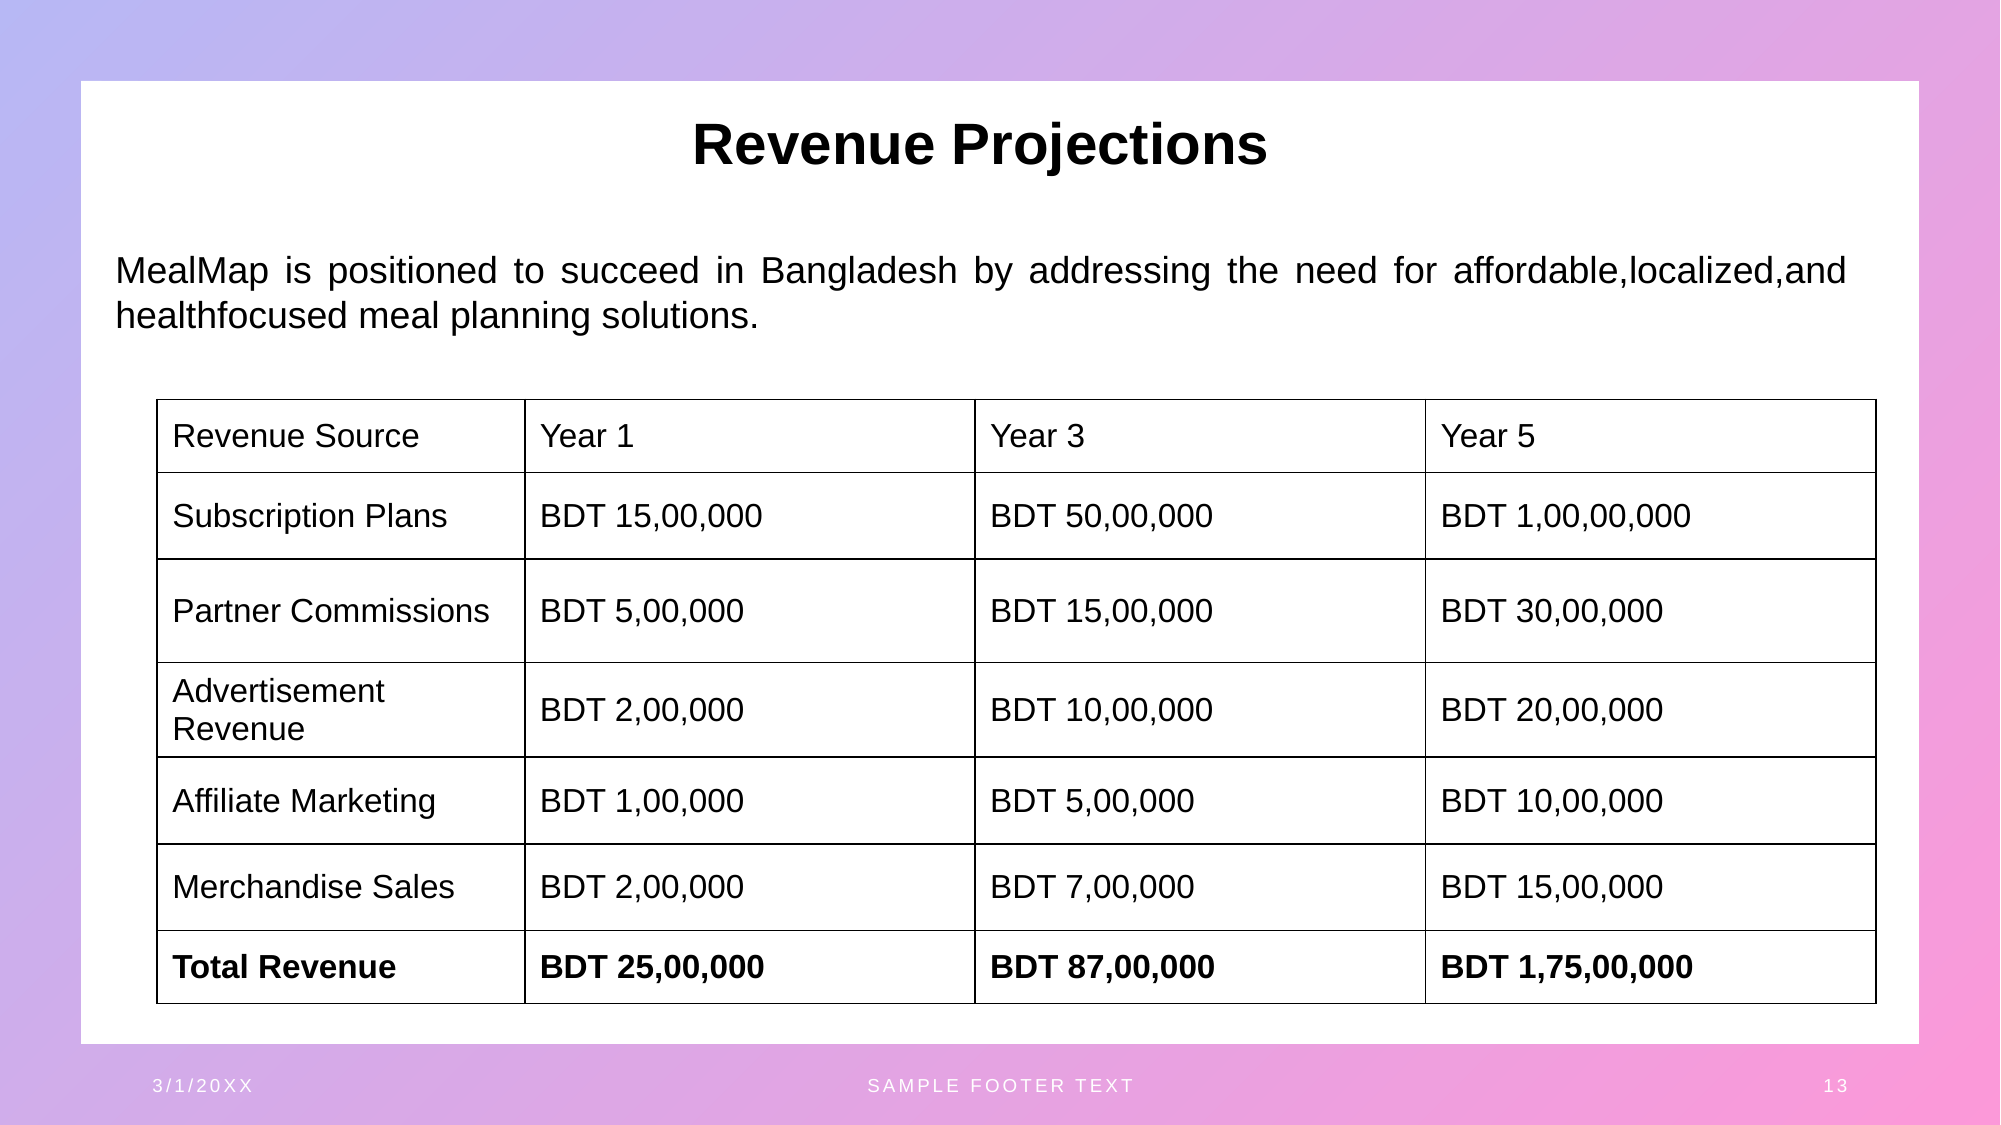

Revenue Projections

MealMap is positioned to succeed in Bangladesh by addressing the need for affordable,localized,and healthfocused meal planning solutions.
| Revenue Source | Year 1 | Year 3 | Year 5 |
| --- | --- | --- | --- |
| Subscription Plans | BDT 15,00,000 | BDT 50,00,000 | BDT 1,00,00,000 |
| Partner Commissions | BDT 5,00,000 | BDT 15,00,000 | BDT 30,00,000 |
| Advertisement Revenue | BDT 2,00,000 | BDT 10,00,000 | BDT 20,00,000 |
| Affiliate Marketing | BDT 1,00,000 | BDT 5,00,000 | BDT 10,00,000 |
| Merchandise Sales | BDT 2,00,000 | BDT 7,00,000 | BDT 15,00,000 |
| Total Revenue | BDT 25,00,000 | BDT 87,00,000 | BDT 1,75,00,000 |
3/1/20XX
SAMPLE FOOTER TEXT
13